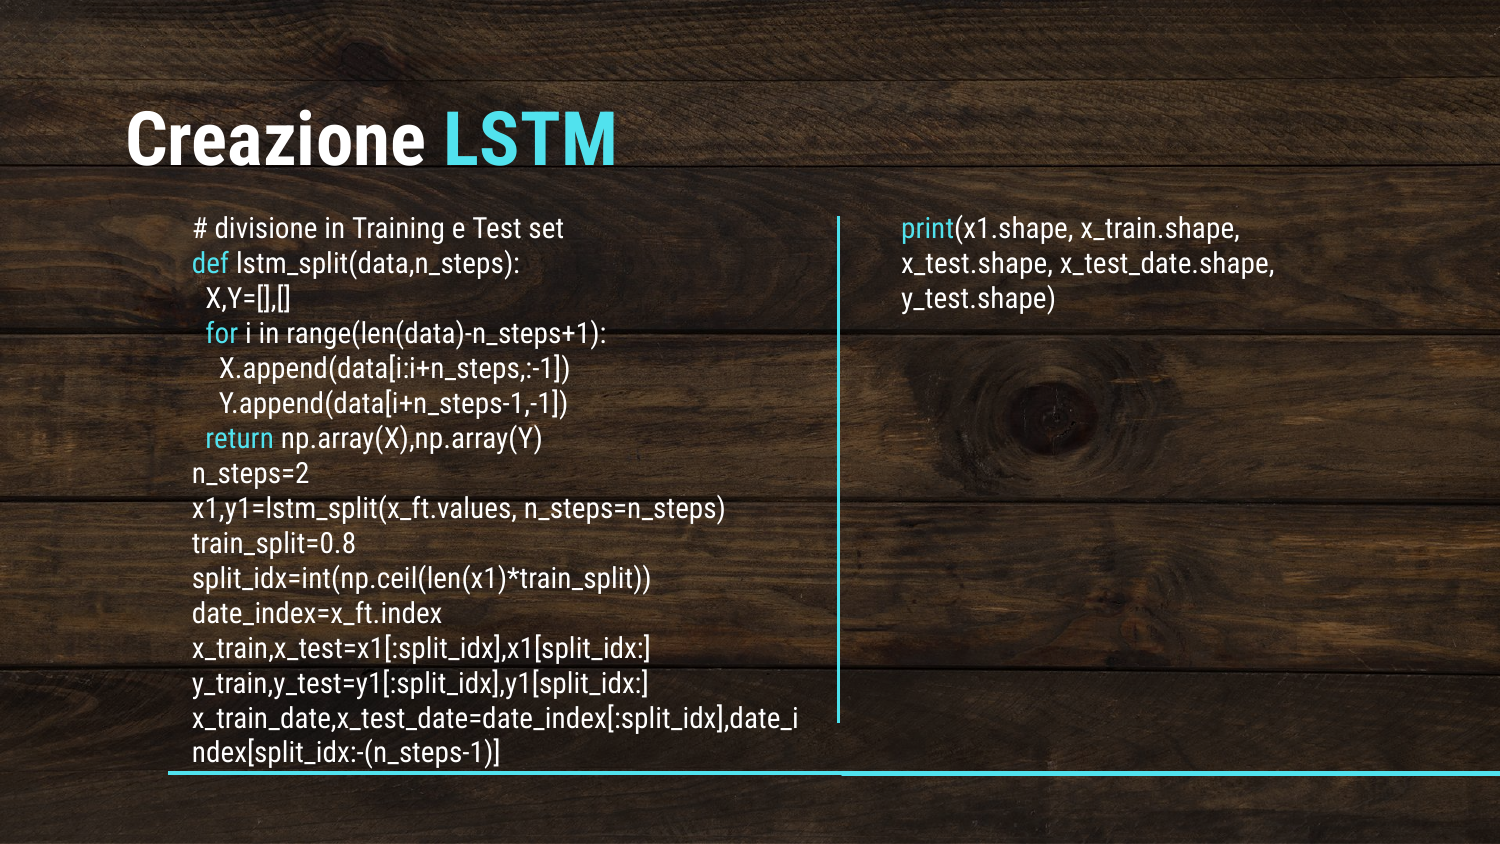

Creazione LSTM
# divisione in Training e Test set
def lstm_split(data,n_steps):
  X,Y=[],[]
  for i in range(len(data)-n_steps+1):
    X.append(data[i:i+n_steps,:-1])
    Y.append(data[i+n_steps-1,-1])
  return np.array(X),np.array(Y)
n_steps=2
x1,y1=lstm_split(x_ft.values, n_steps=n_steps)
train_split=0.8
split_idx=int(np.ceil(len(x1)*train_split))
date_index=x_ft.index
x_train,x_test=x1[:split_idx],x1[split_idx:]
y_train,y_test=y1[:split_idx],y1[split_idx:]
x_train_date,x_test_date=date_index[:split_idx],date_index[split_idx:-(n_steps-1)]

print(x1.shape, x_train.shape, x_test.shape, x_test_date.shape, y_test.shape)